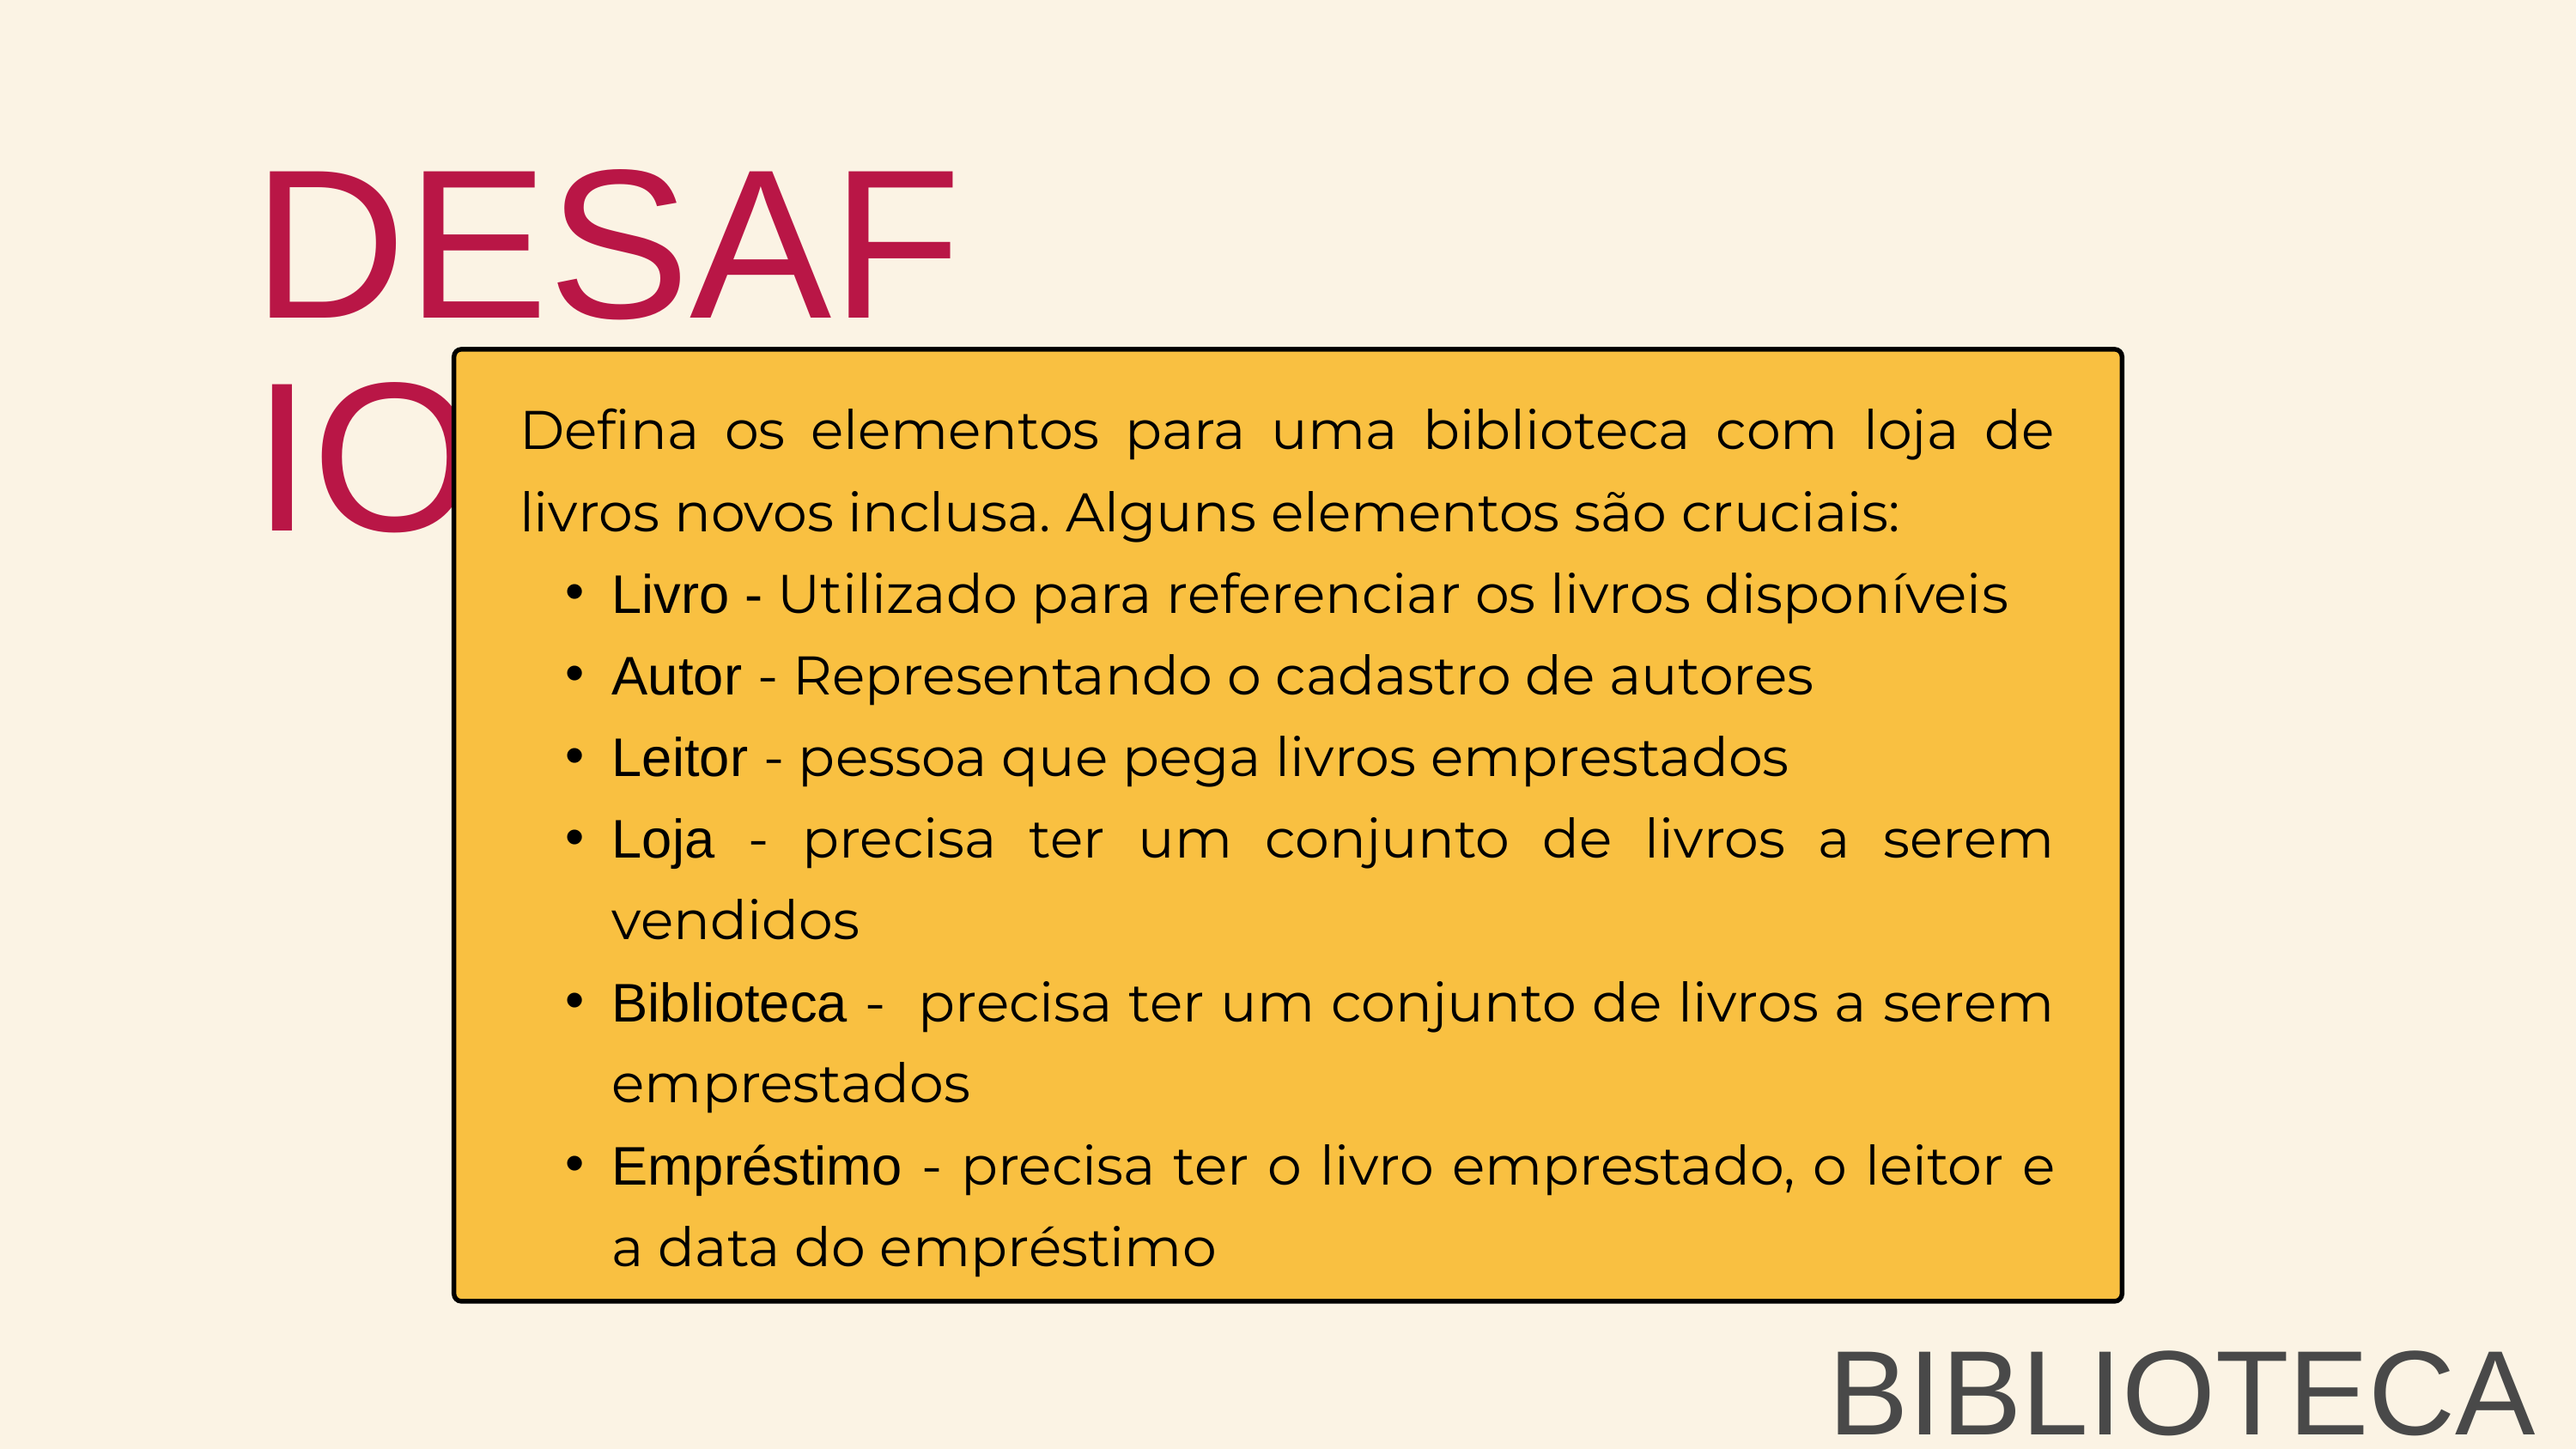

DESAFIO

Defina os elementos para uma biblioteca com loja de livros novos inclusa. Alguns elementos são cruciais:
Livro - Utilizado para referenciar os livros disponíveis
Autor - Representando o cadastro de autores
Leitor - pessoa que pega livros emprestados
Loja - precisa ter um conjunto de livros a serem vendidos
Biblioteca -  precisa ter um conjunto de livros a serem emprestados
Empréstimo - precisa ter o livro emprestado, o leitor e a data do empréstimo
BIBLIOTECA